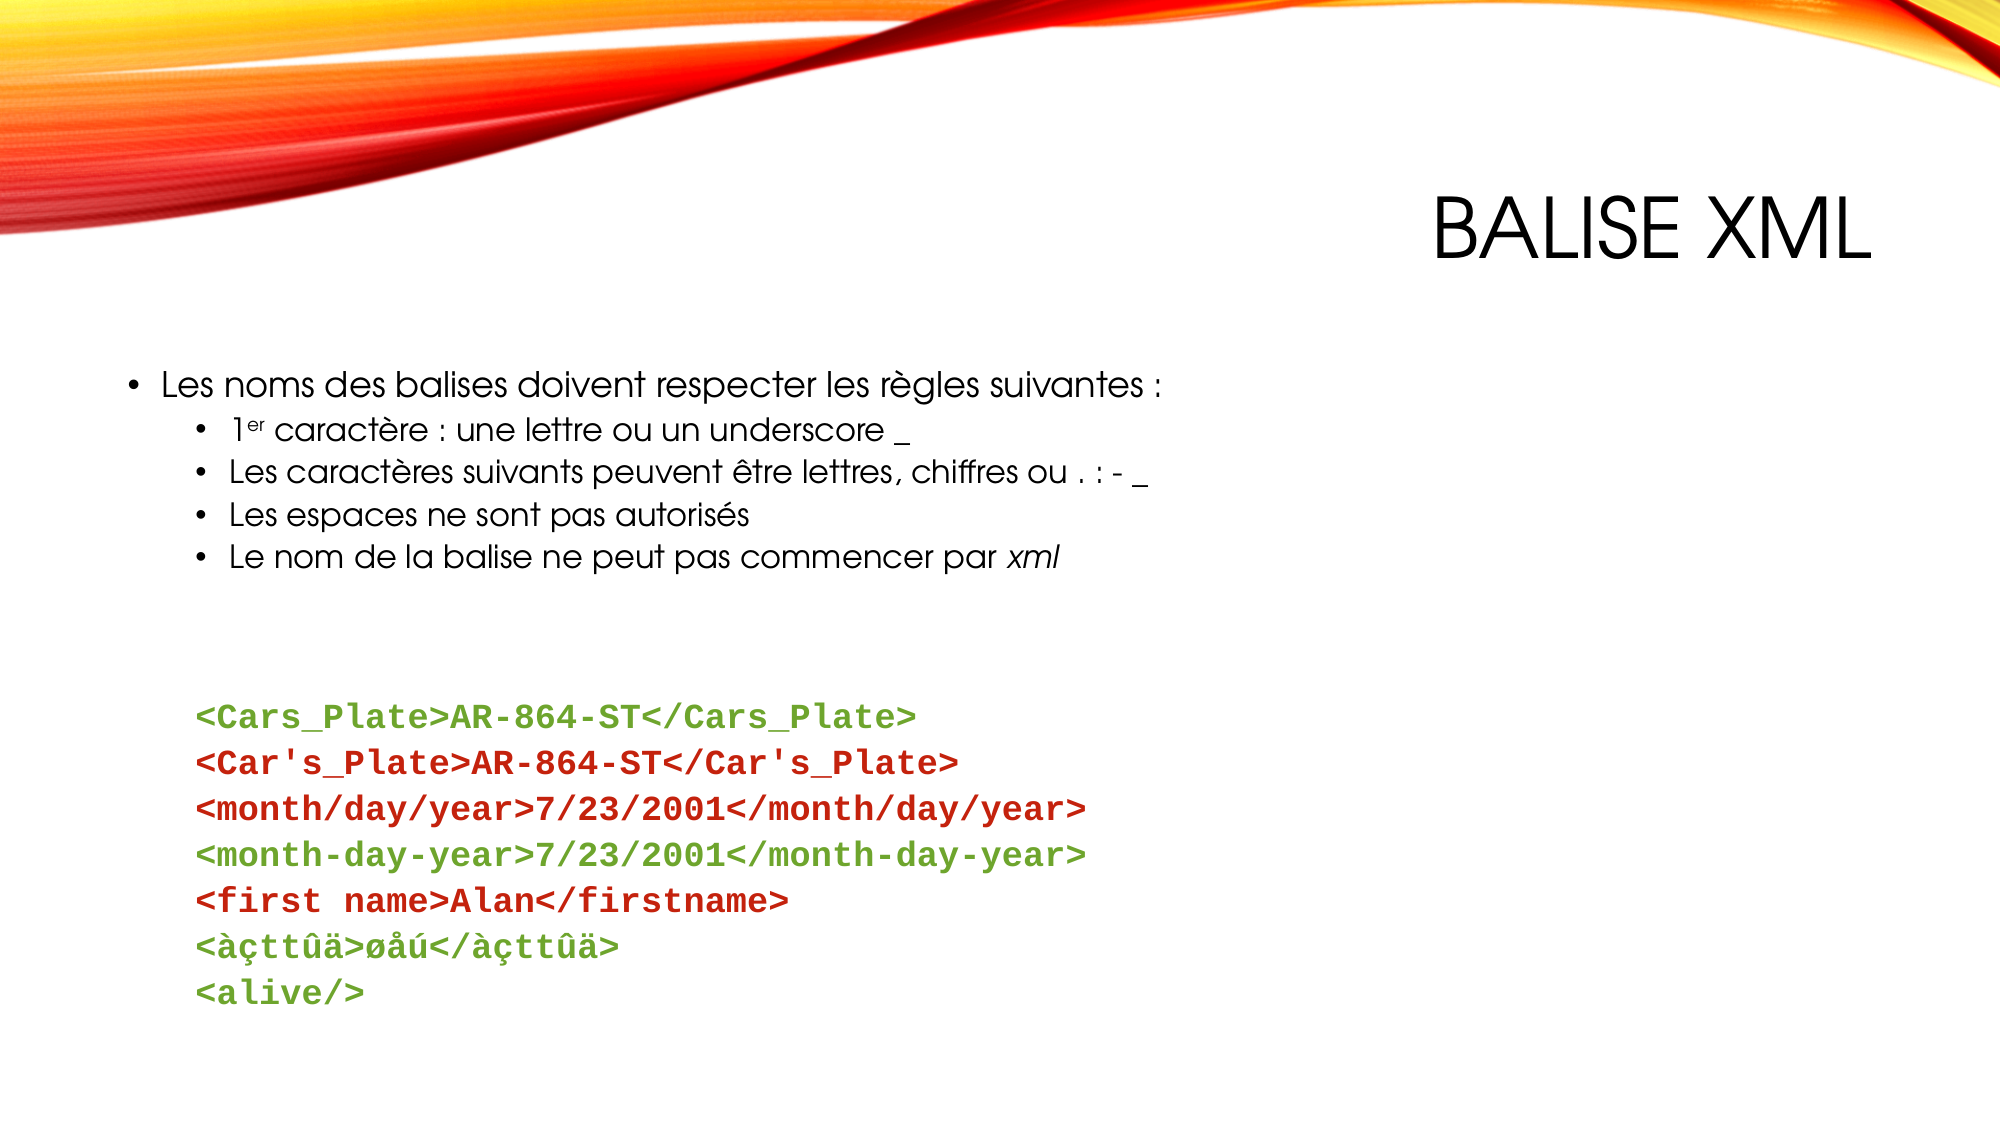

# Balise XML
Les noms des balises doivent respecter les règles suivantes :
1er caractère : une lettre ou un underscore _
Les caractères suivants peuvent être lettres, chiffres ou . : - _
Les espaces ne sont pas autorisés
Le nom de la balise ne peut pas commencer par xml

<Cars_Plate>AR-864-ST</Cars_Plate>
<Car's_Plate>AR-864-ST</Car's_Plate>
<month/day/year>7/23/2001</month/day/year>
<month-day-year>7/23/2001</month-day-year>
<first name>Alan</firstname>
<àçttûä>øåú</àçttûä>
<alive/>